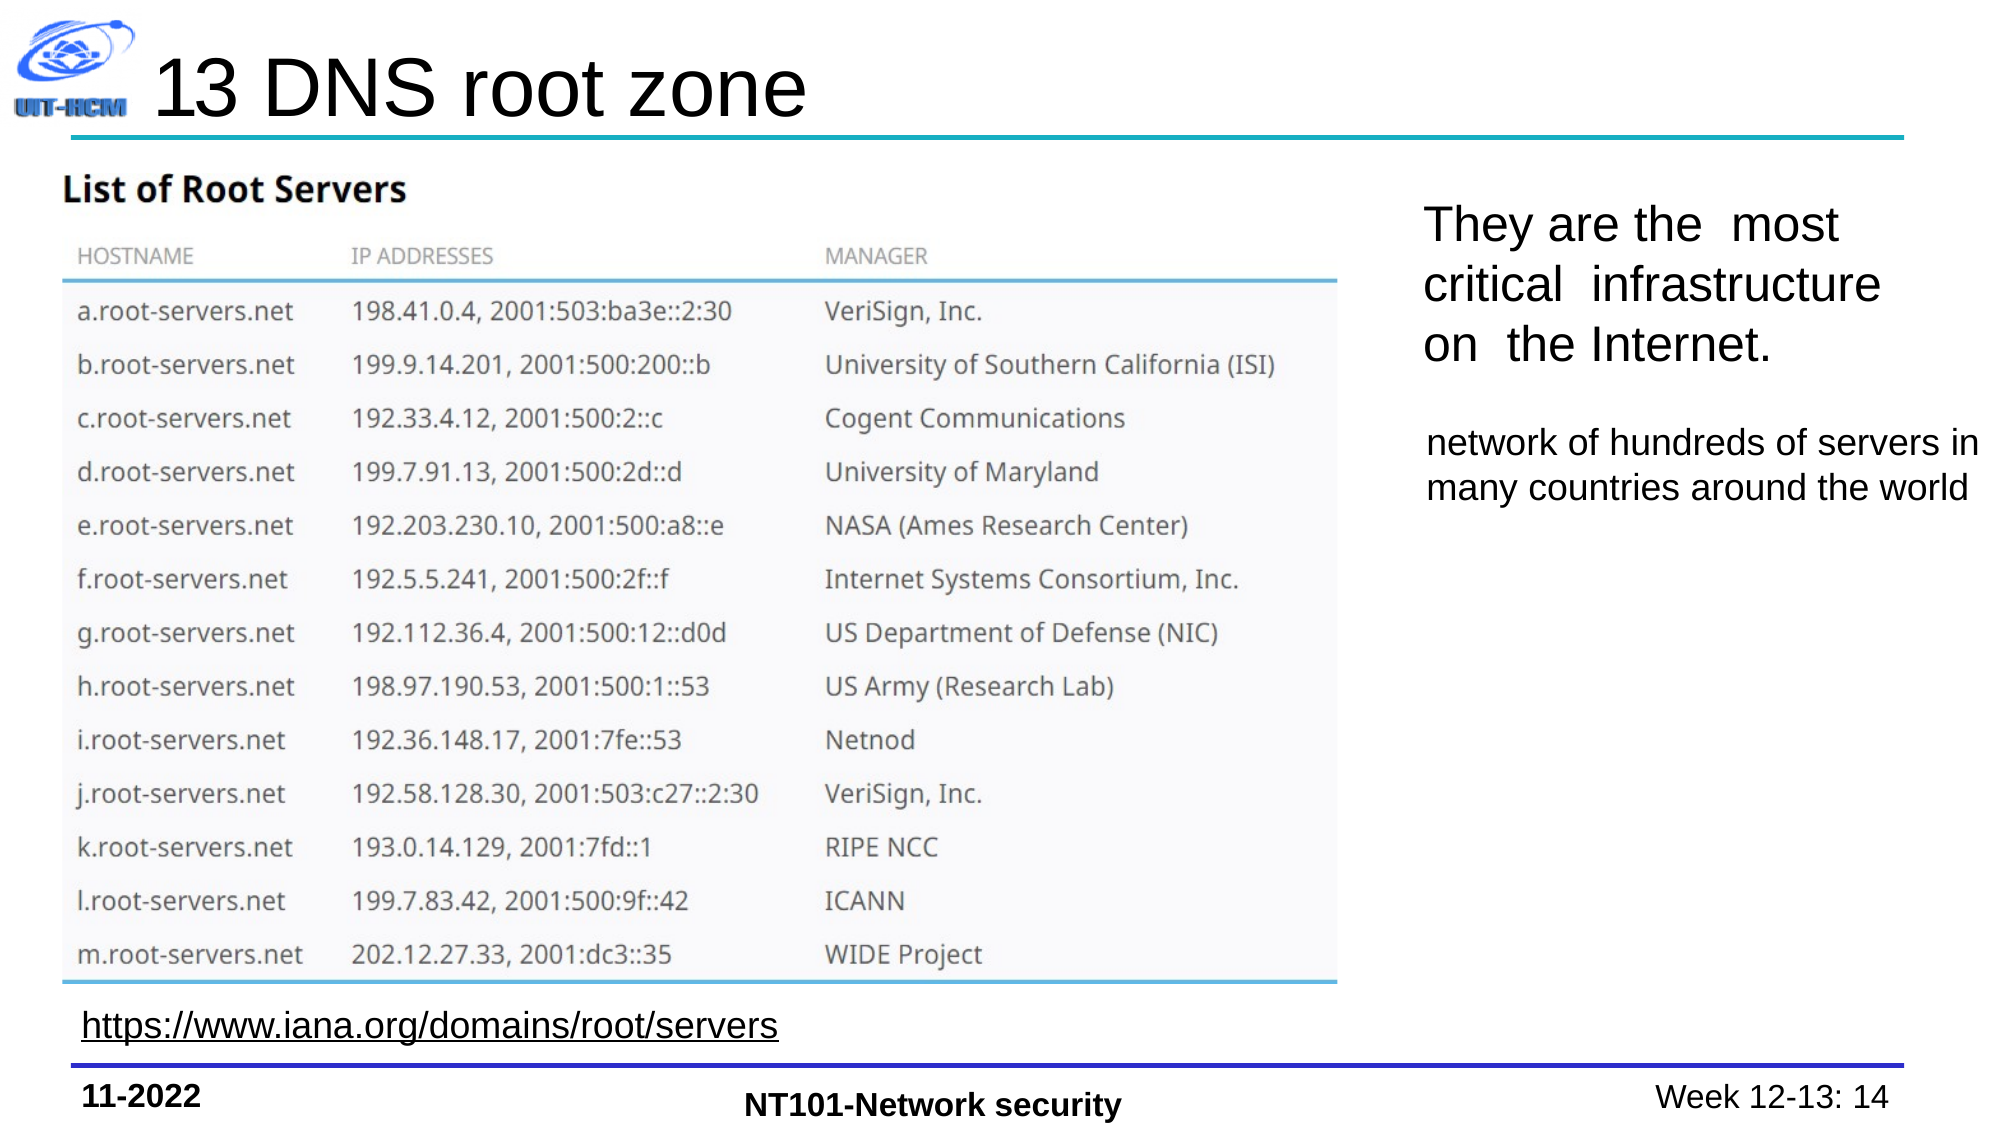

# 13 DNS root zone

They are the  most critical  infrastructure on  the Internet.
network of hundreds of servers in many countries around the world
https://www.iana.org/domains/root/servers